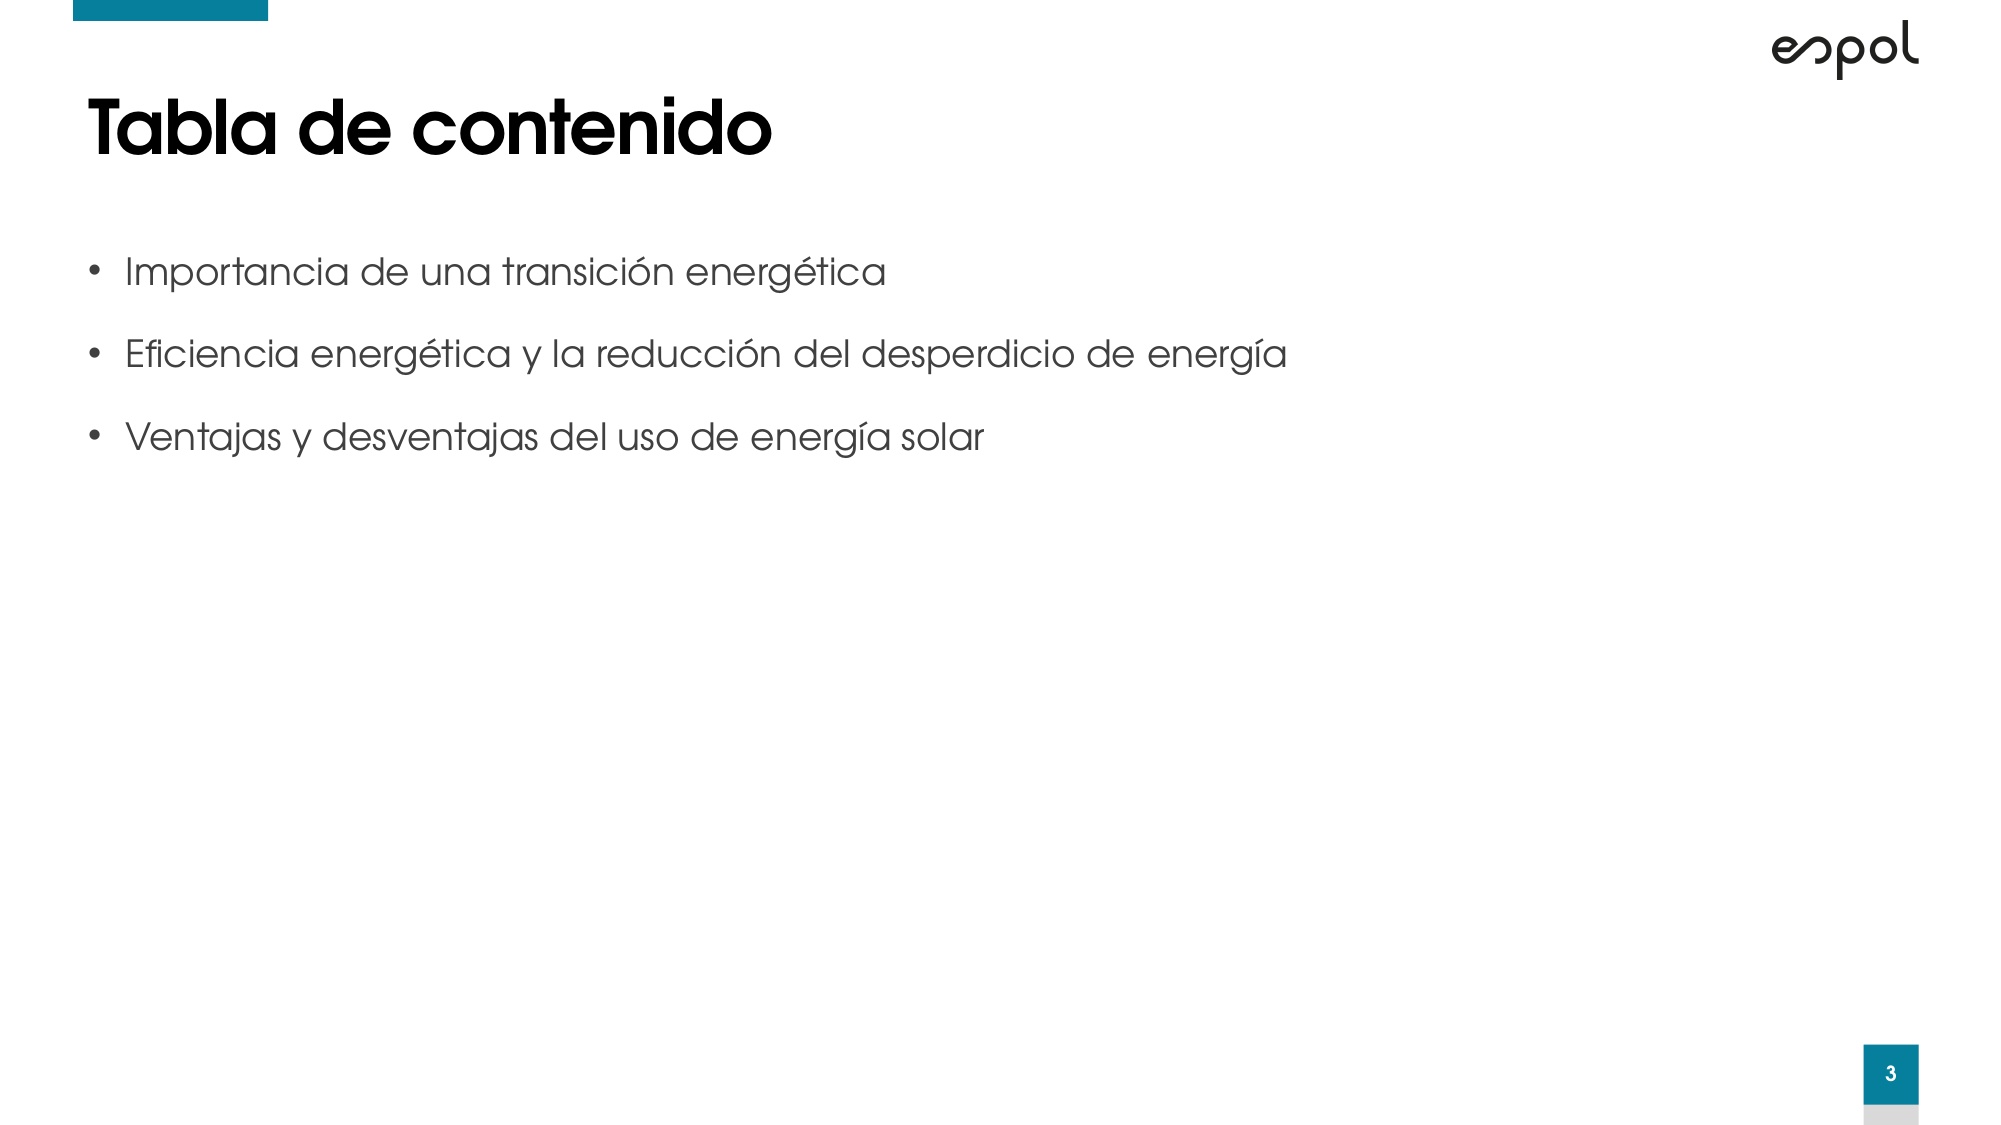

# Tabla de contenido
Importancia de una transición energética
Eficiencia energética y la reducción del desperdicio de energía
Ventajas y desventajas del uso de energía solar